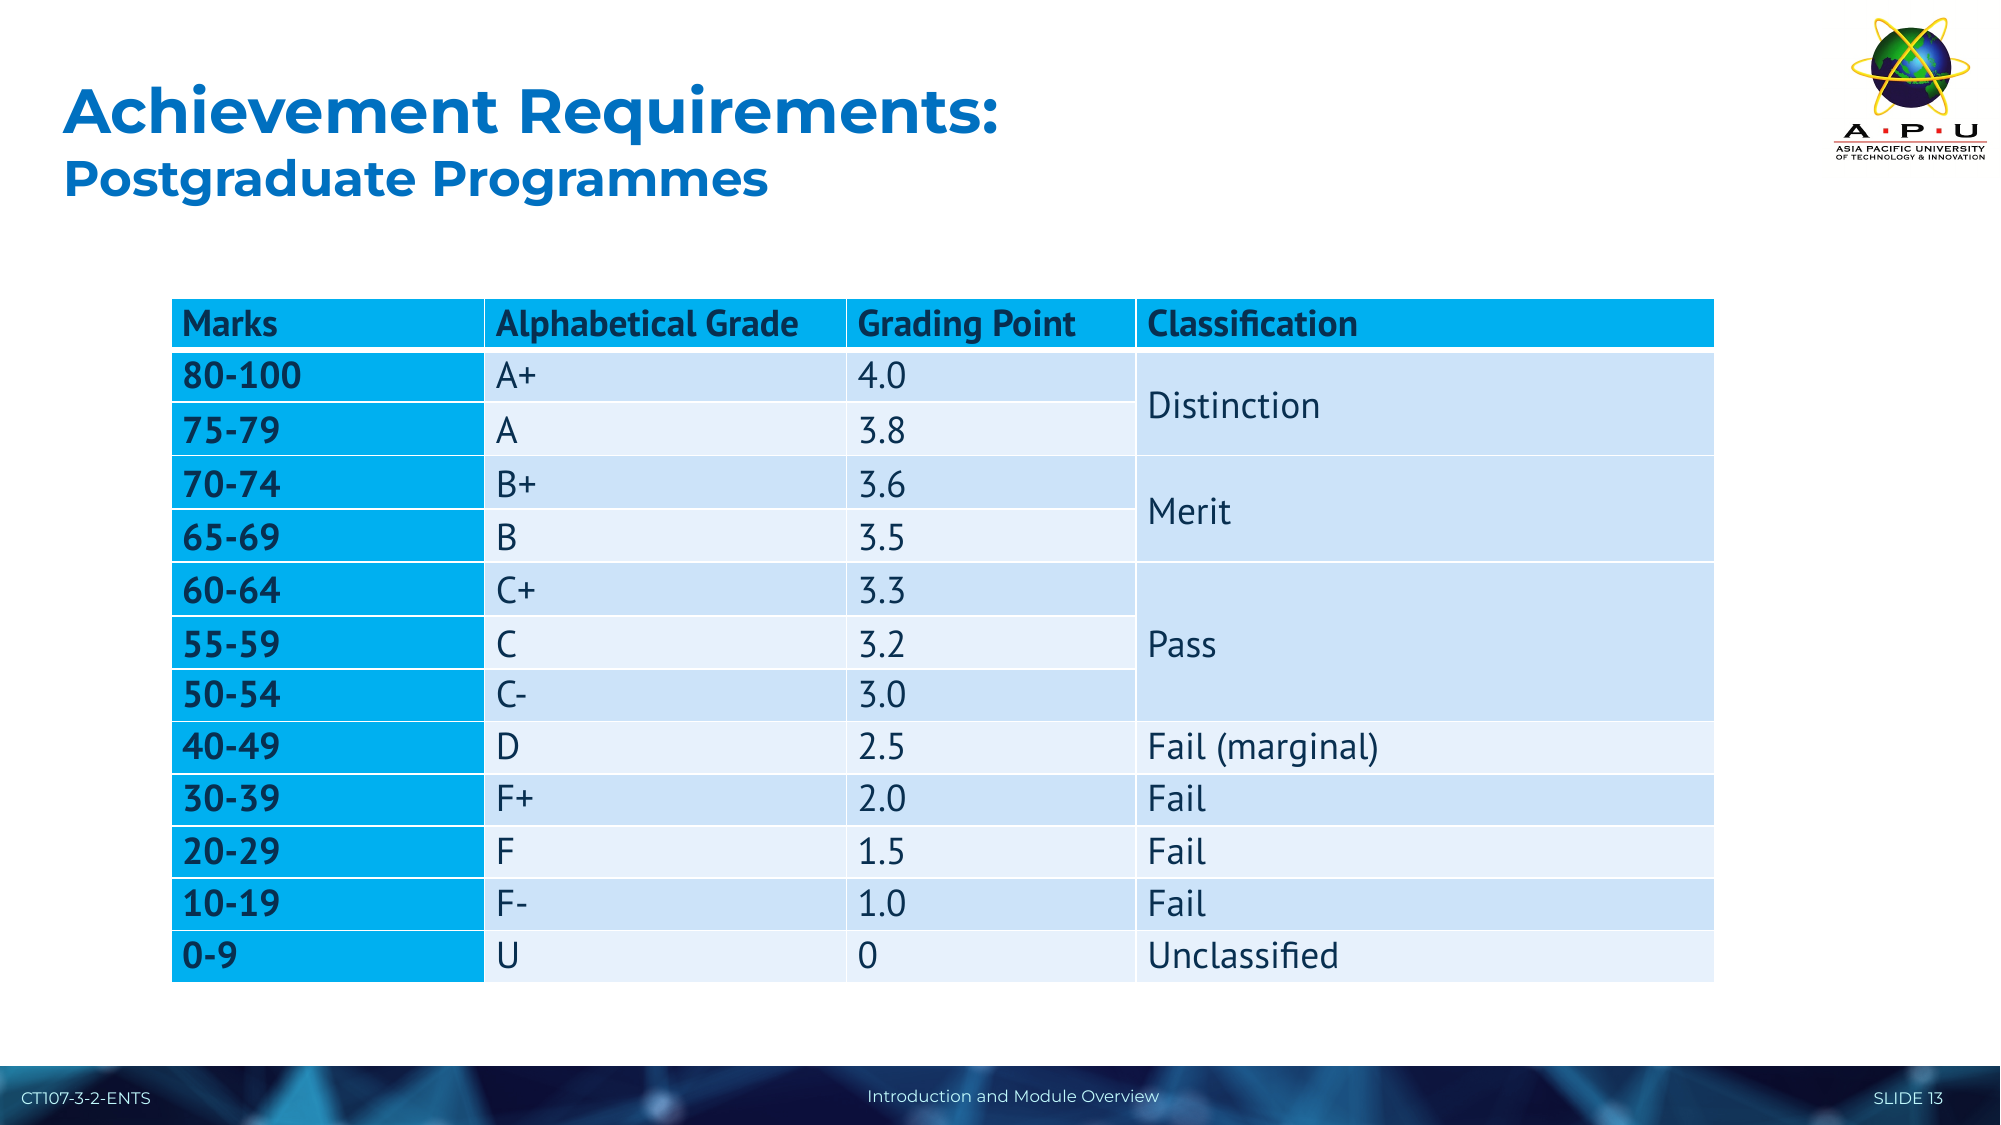

# Achievement Requirements: Postgraduate Programmes
| Marks | Alphabetical Grade | Grading Point | Classification |
| --- | --- | --- | --- |
| 80-100 | A+ | 4.0 | Distinction |
| 75-79 | A | 3.8 |  |
| 70-74 | B+ | 3.6 | Merit |
| 65-69 | B | 3.5 |  |
| 60-64 | C+ | 3.3 | Pass |
| 55-59 | C | 3.2 |  |
| 50-54 | C- | 3.0 |  |
| 40-49 | D | 2.5 | Fail (marginal) |
| 30-39 | F+ | 2.0 | Fail |
| 20-29 | F | 1.5 | Fail |
| 10-19 | F- | 1.0 | Fail |
| 0-9 | U | 0 | Unclassified |